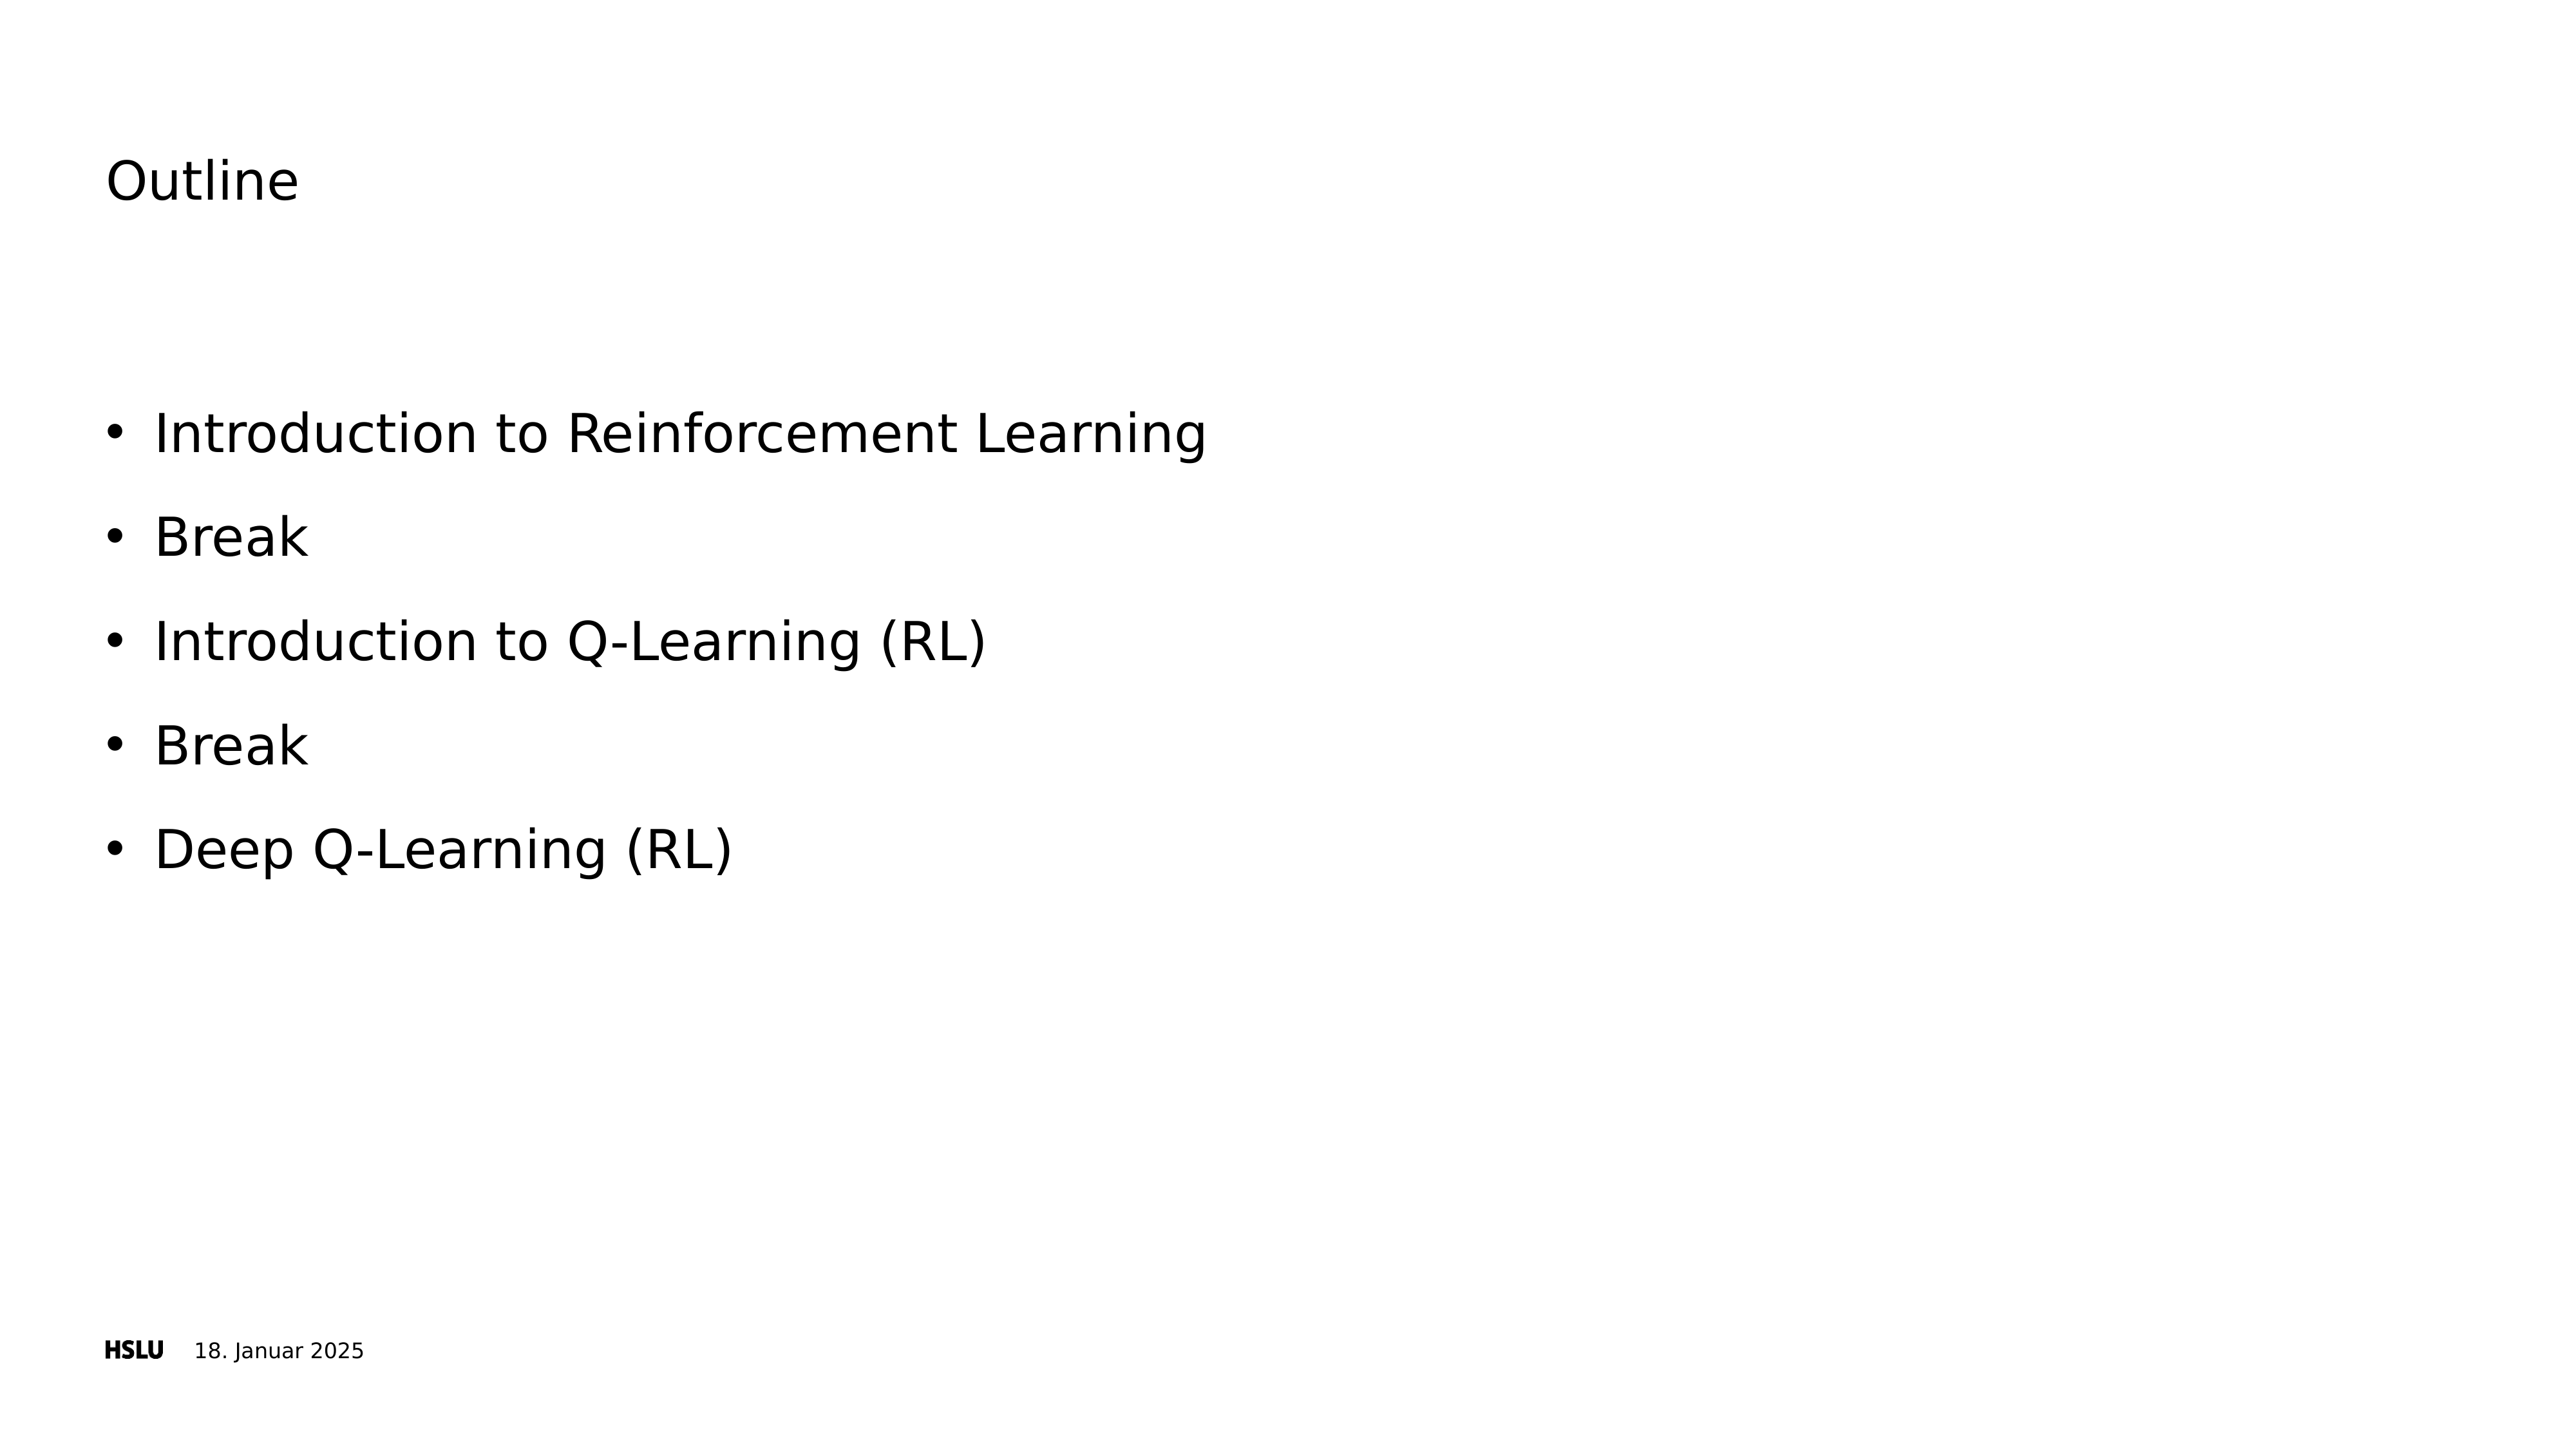

# Outline
Introduction to Reinforcement Learning
Break
Introduction to Q-Learning (RL)
Break
Deep Q-Learning (RL)

18. Januar 2025